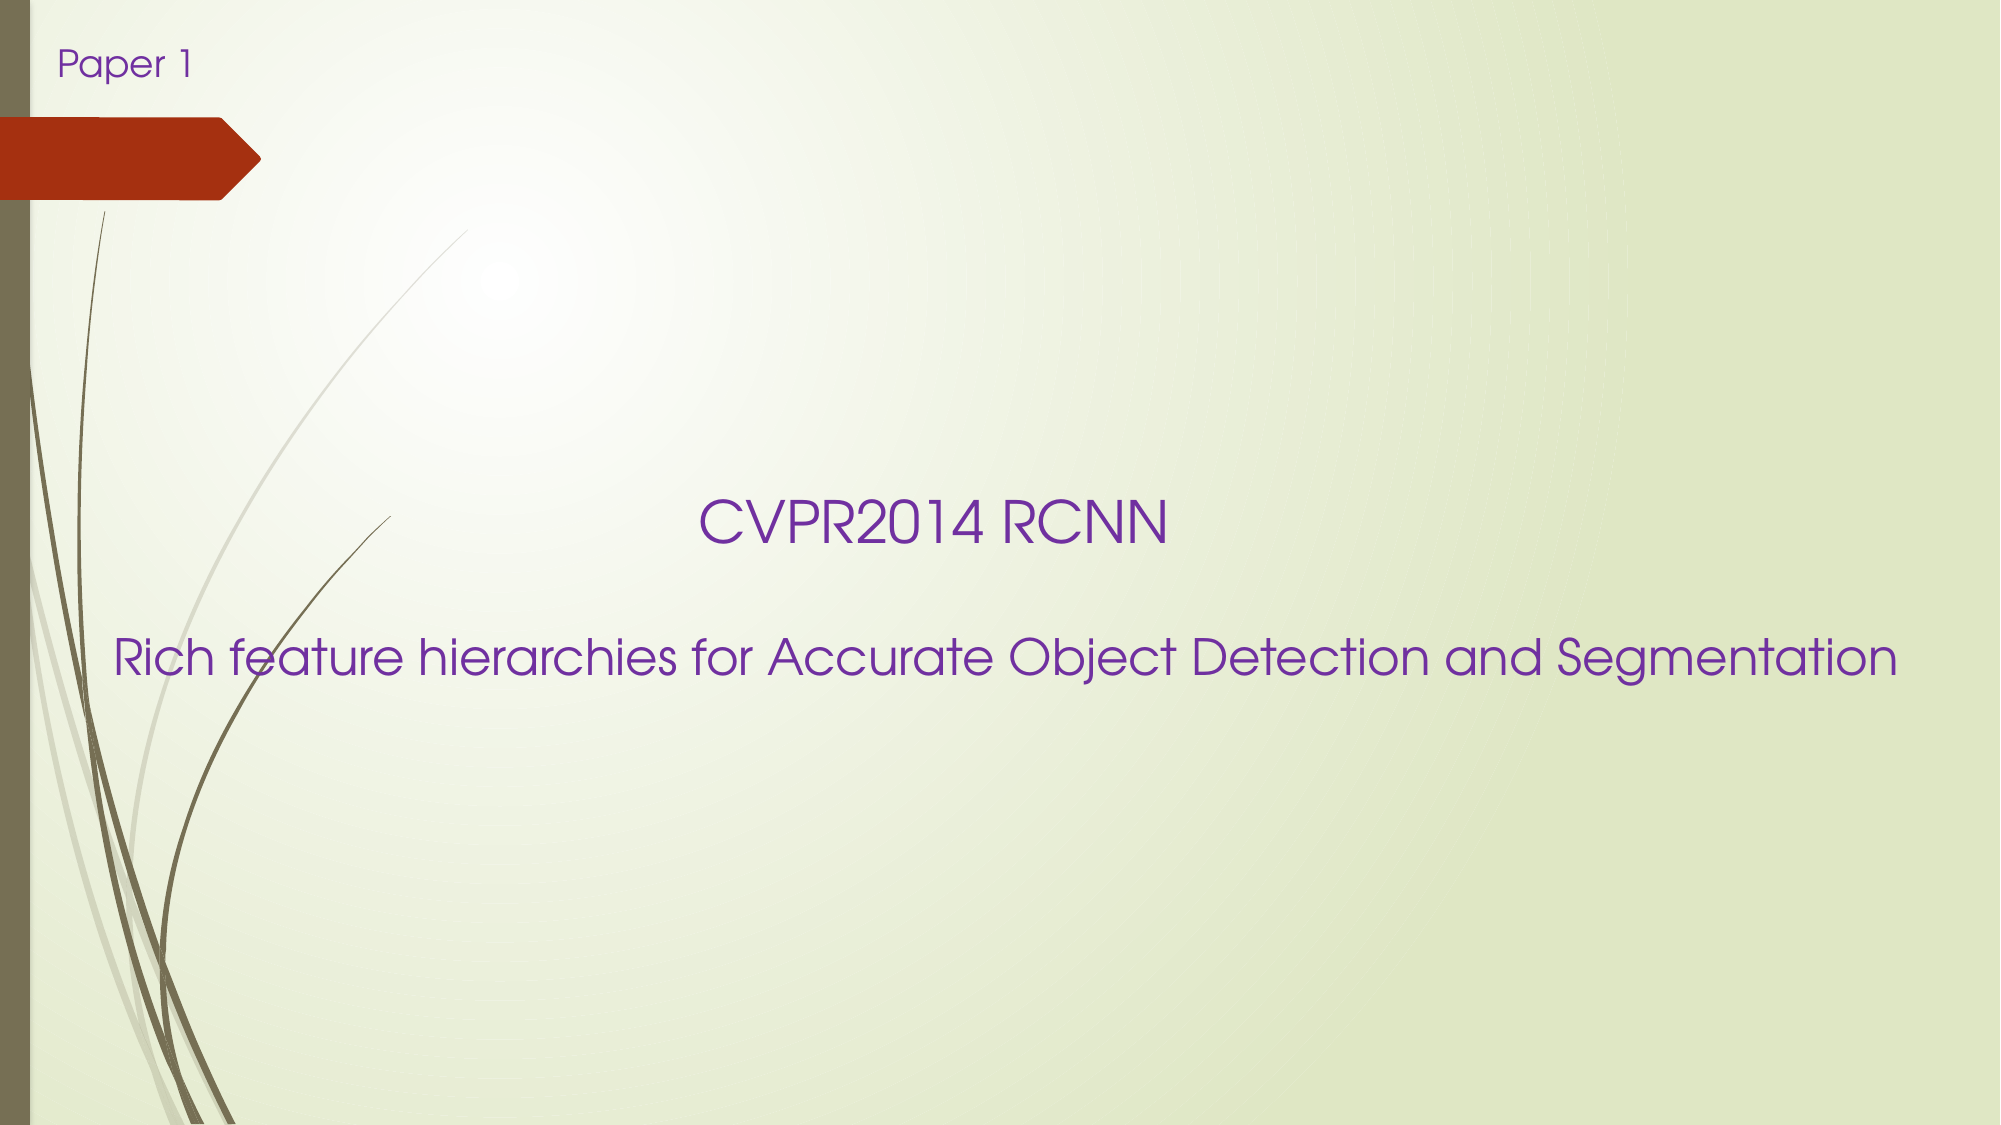

Paper 1
                                    CVPR2014 RCNN

Rich feature hierarchies for Accurate Object Detection and Segmentation